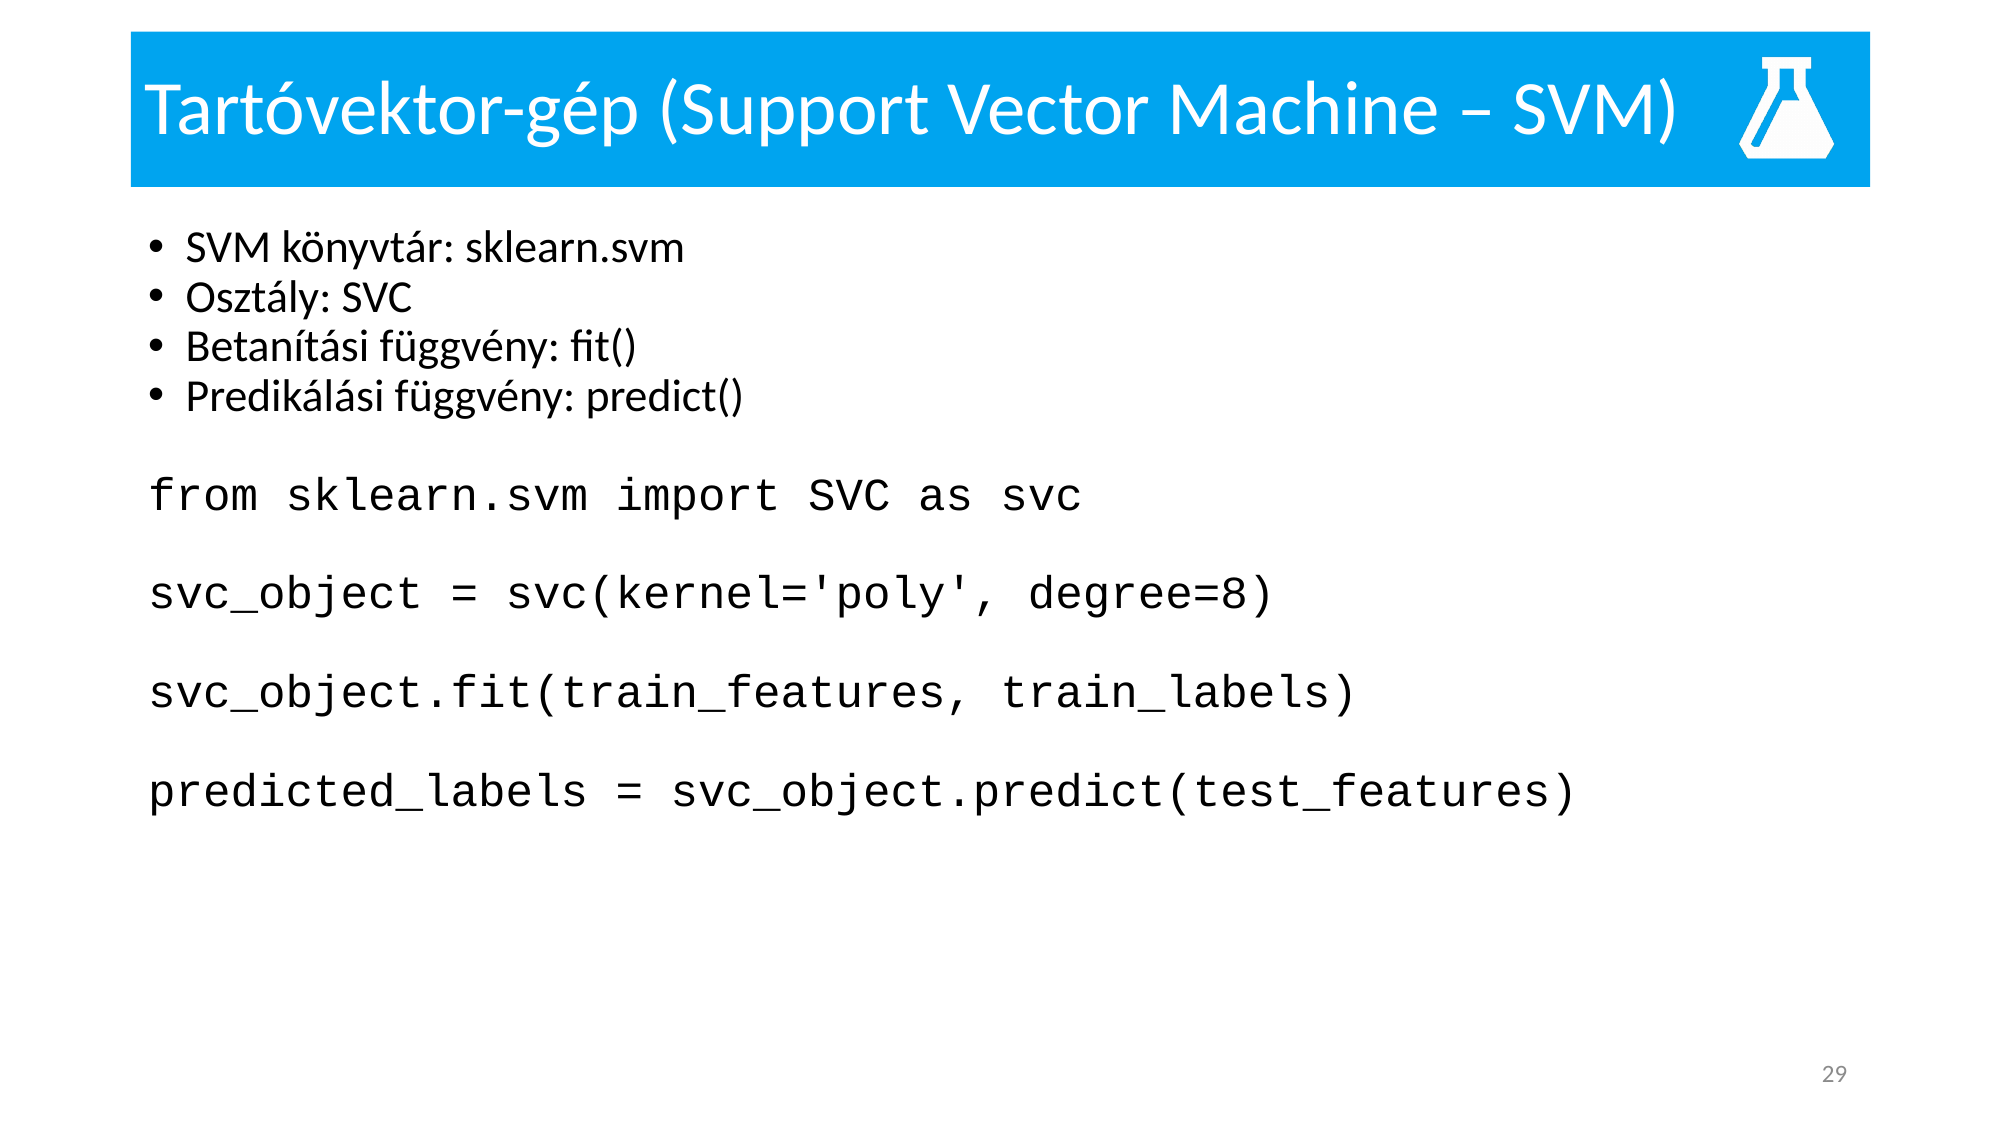

# Tartóvektor-gép (Support Vector Machine – SVM)
SVM könyvtár: sklearn.svm
Osztály: SVC
Betanítási függvény: fit()
Predikálási függvény: predict()

from sklearn.svm import SVC as svc

svc_object = svc(kernel='poly', degree=8)

svc_object.fit(train_features, train_labels)

predicted_labels = svc_object.predict(test_features)
29